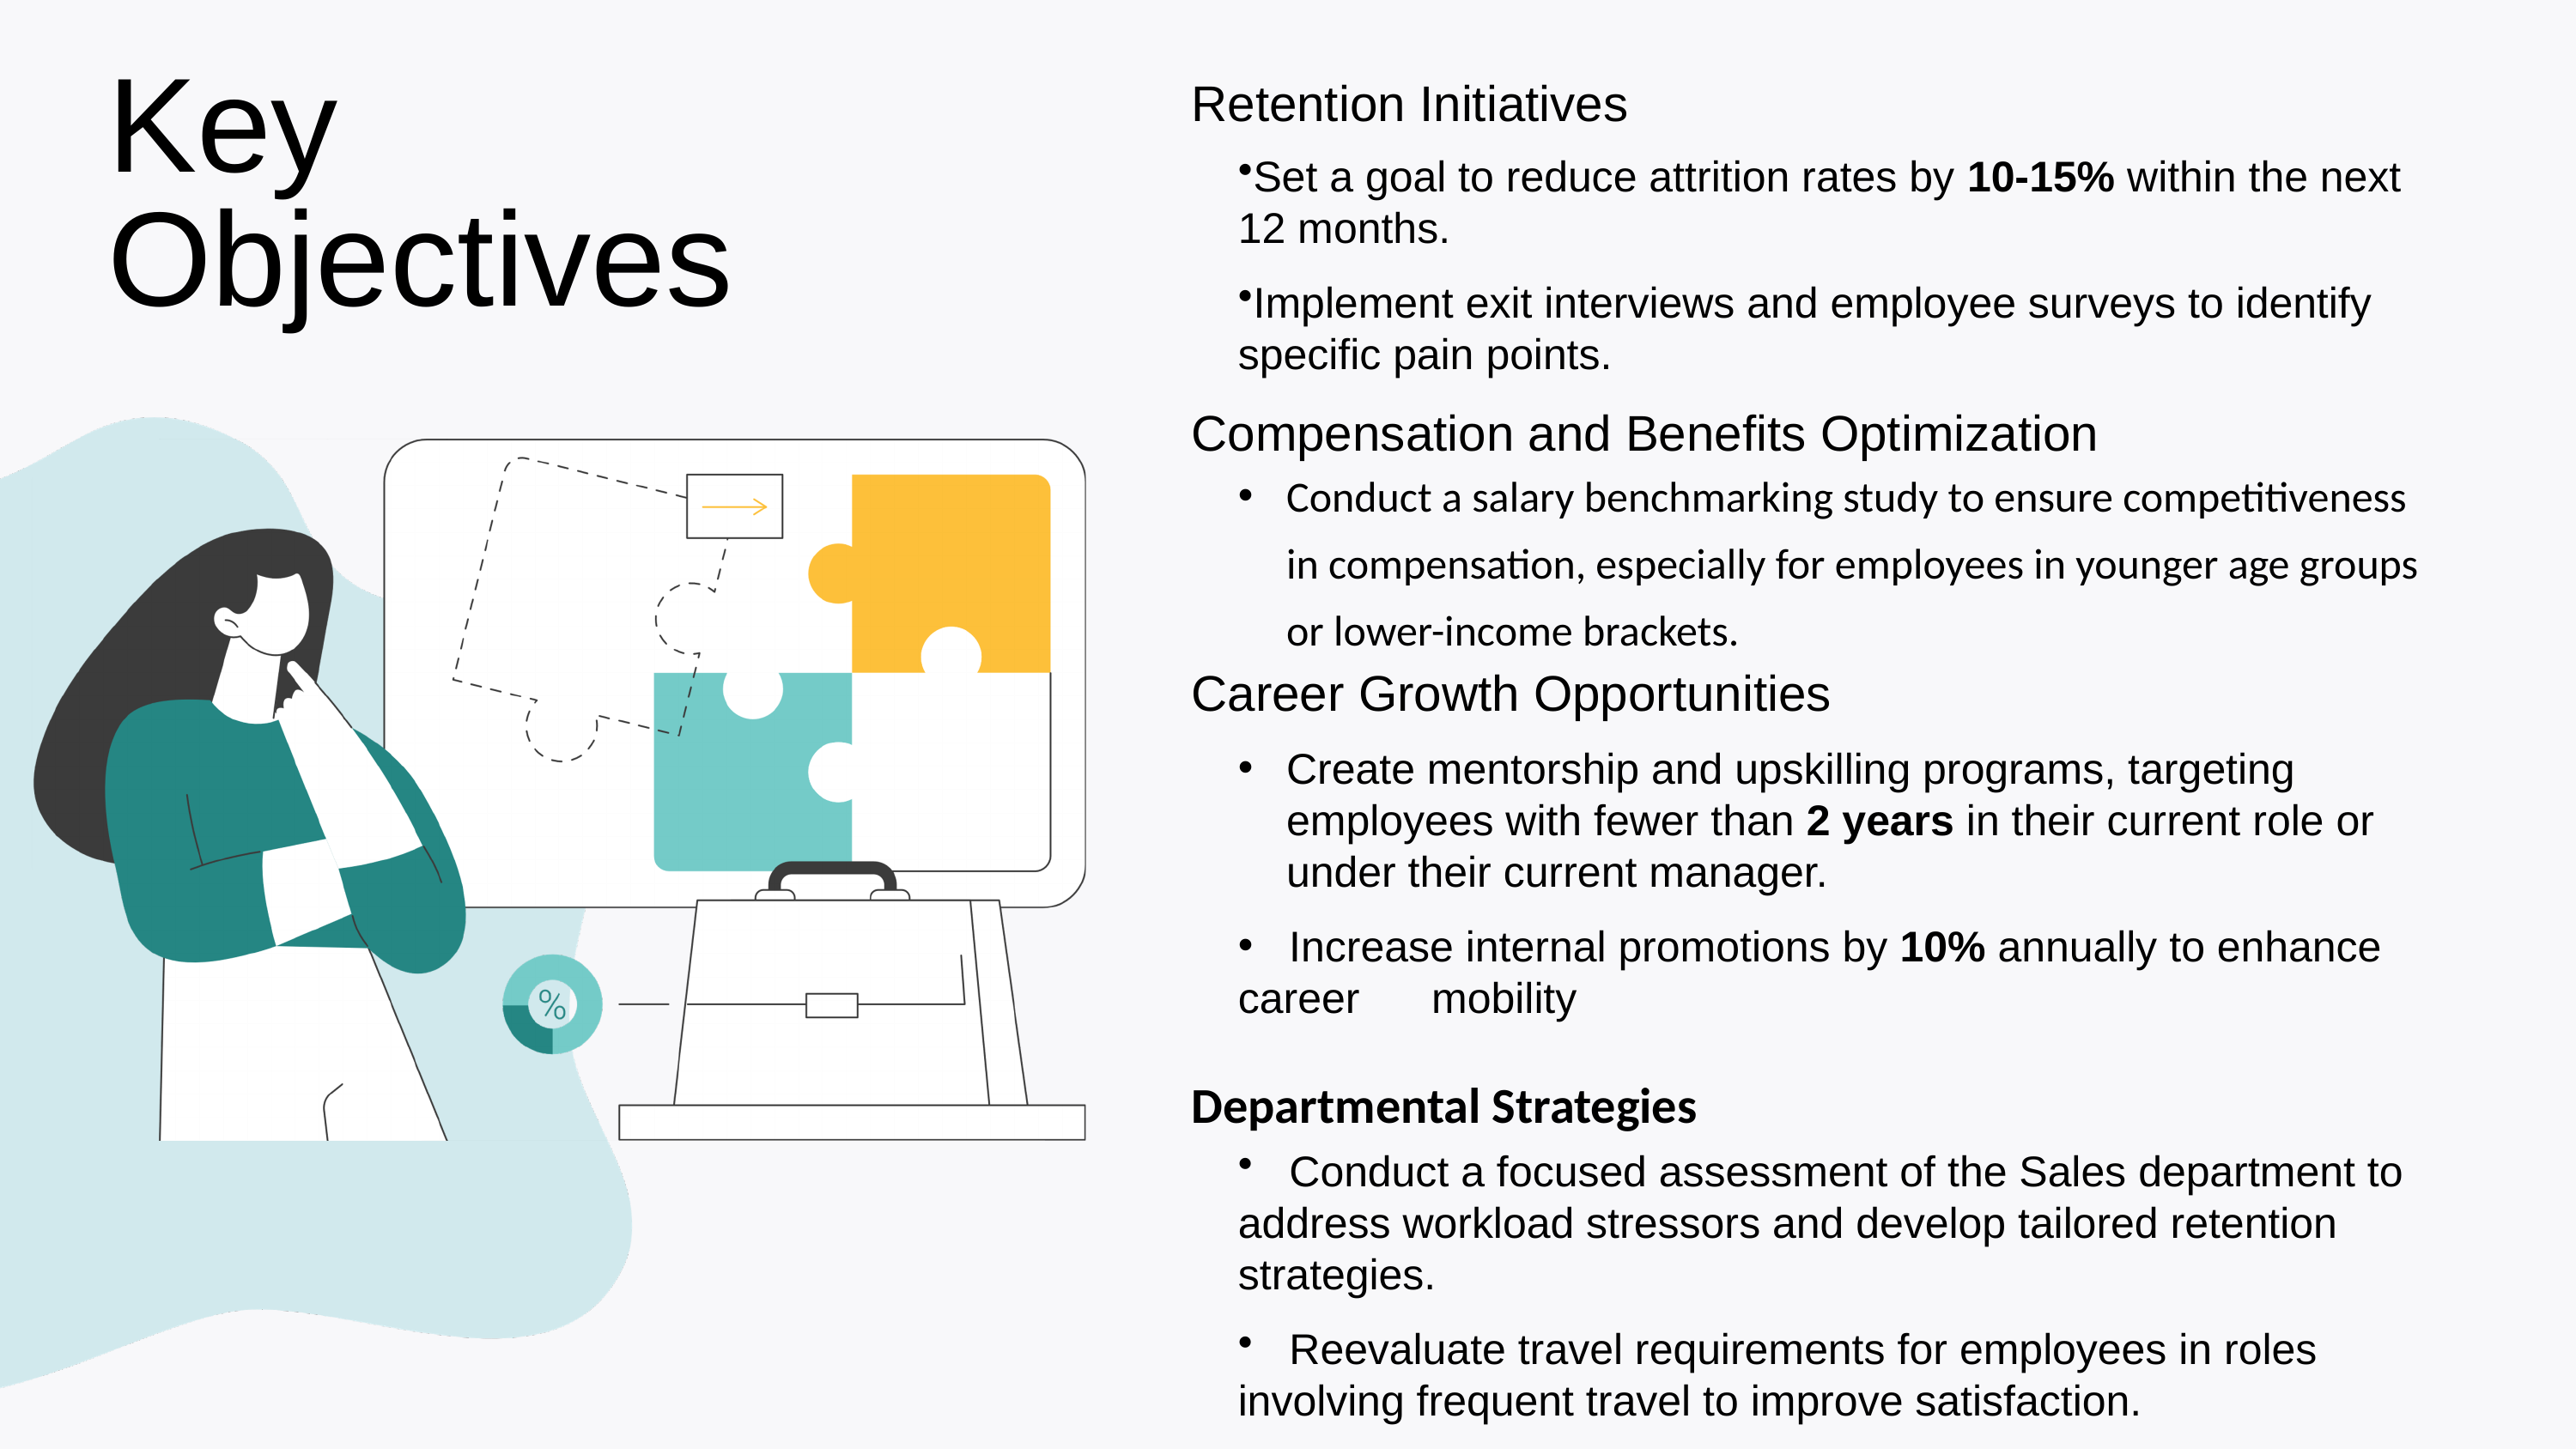

Key
Objectives
Retention Initiatives
Set a goal to reduce attrition rates by 10-15% within the next 12 months.

Implement exit interviews and employee surveys to identify specific pain points.
Compensation and Benefits Optimization

Conduct a salary benchmarking study to ensure competitiveness in compensation, especially for employees in younger age groups or lower-income brackets.
Career Growth Opportunities
Create mentorship and upskilling programs, targeting employees with fewer than 2 years in their current role or under their current manager.

   Increase internal promotions by 10% annually to enhance career      mobility
Departmental Strategies

   Conduct a focused assessment of the Sales department to address workload stressors and develop tailored retention strategies.

   Reevaluate travel requirements for employees in roles involving frequent travel to improve satisfaction.